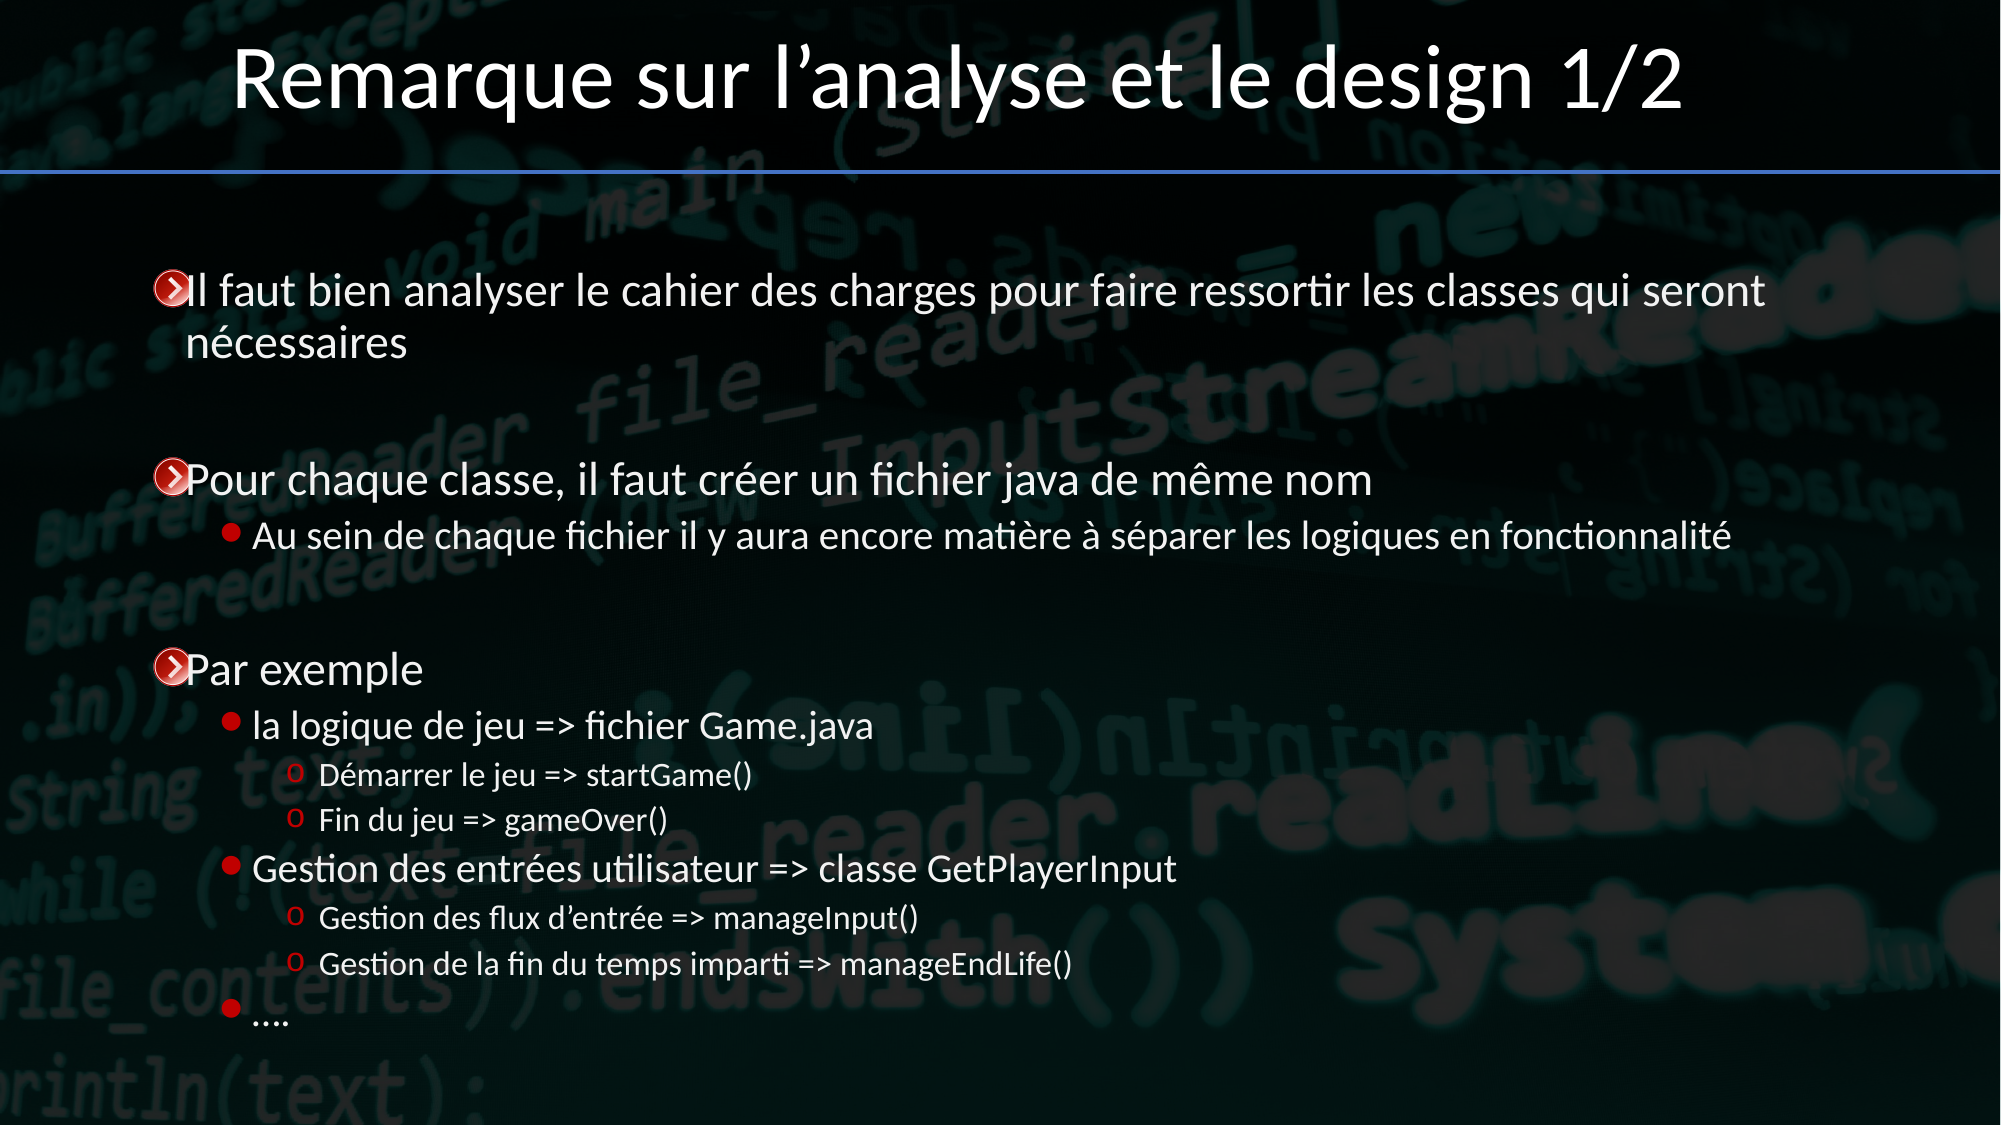

# Remarque sur l’analyse et le design 1/2
Il faut bien analyser le cahier des charges pour faire ressortir les classes qui seront nécessaires

Pour chaque classe, il faut créer un fichier java de même nom
Au sein de chaque fichier il y aura encore matière à séparer les logiques en fonctionnalité

Par exemple
la logique de jeu => fichier Game.java
Démarrer le jeu => startGame()
Fin du jeu => gameOver()
Gestion des entrées utilisateur => classe GetPlayerInput
Gestion des flux d’entrée => manageInput()
Gestion de la fin du temps imparti => manageEndLife()
….